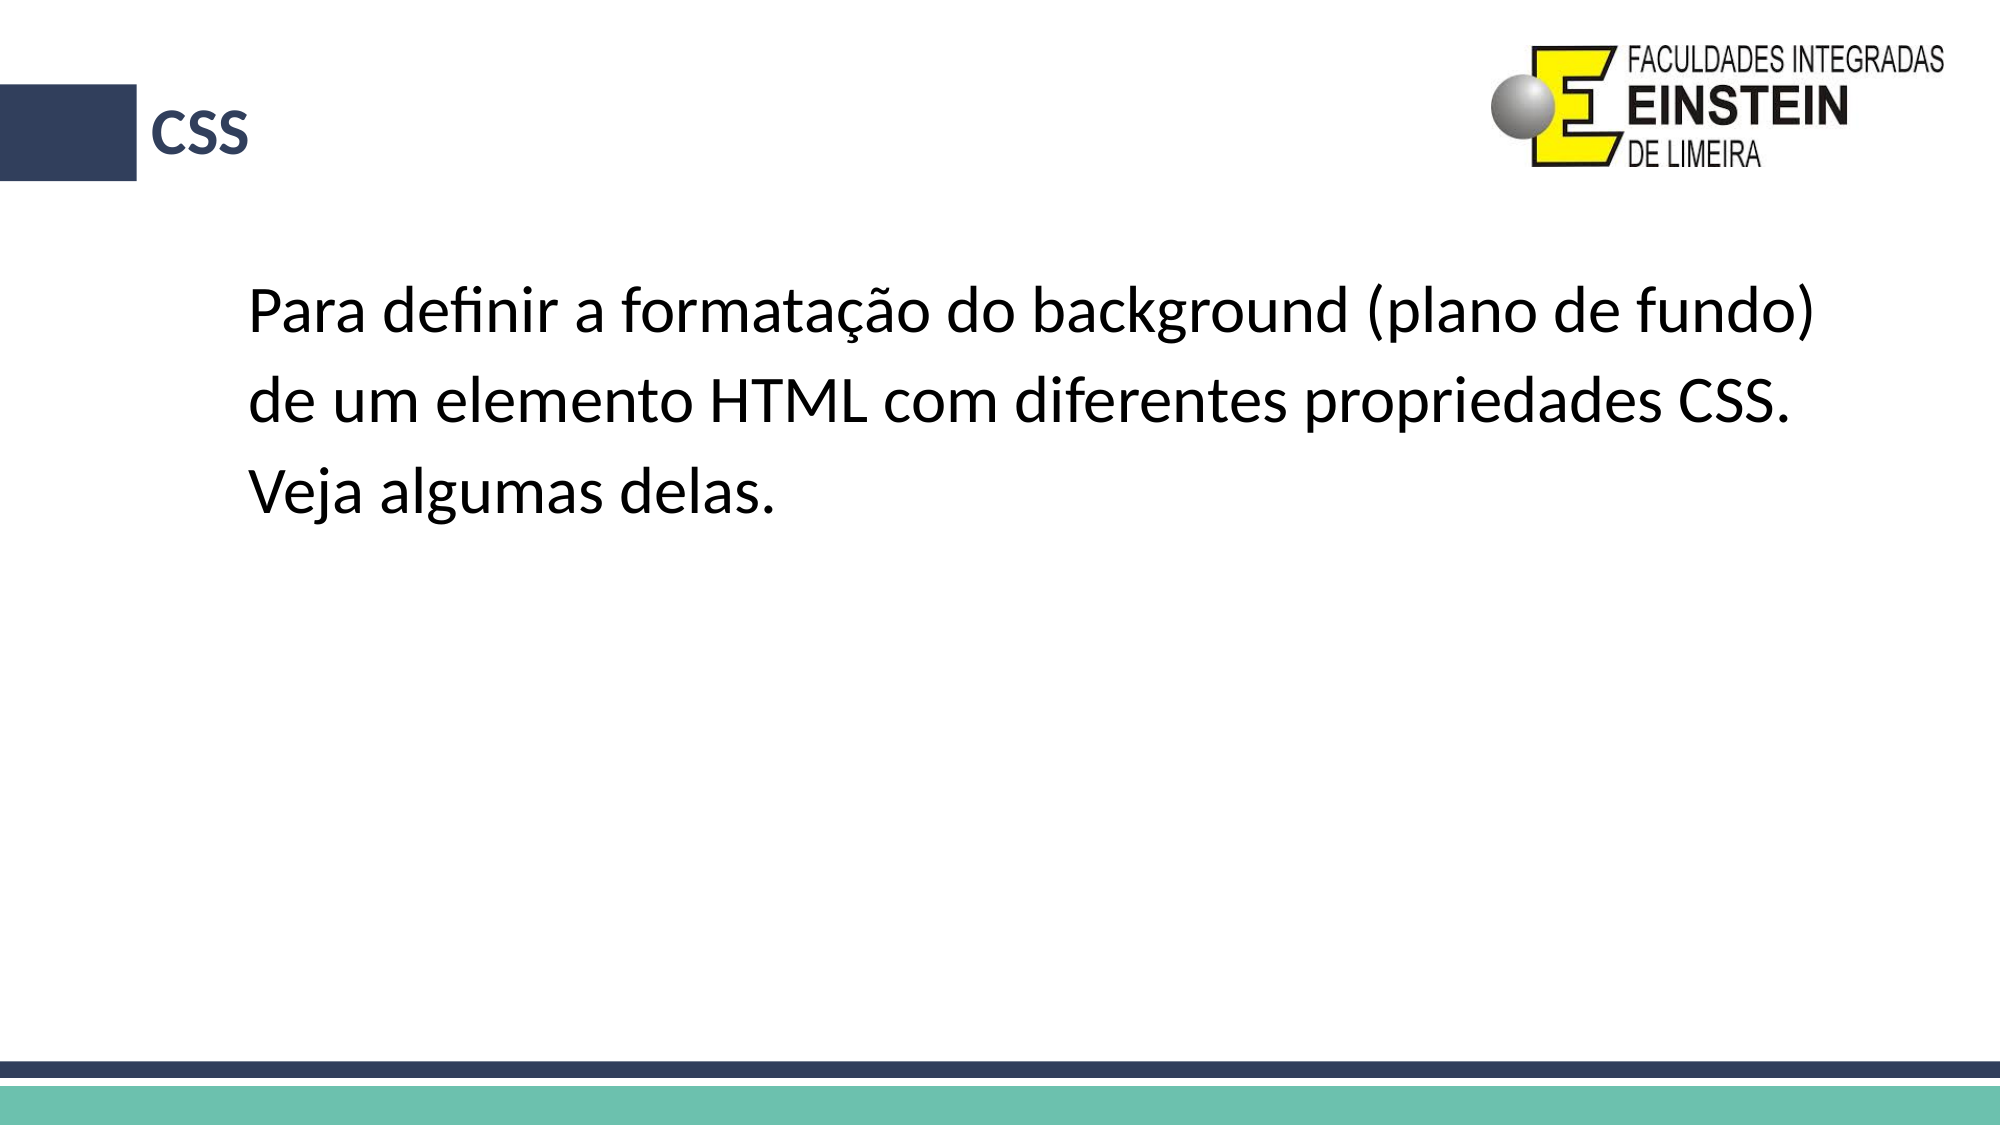

# CSS
Para definir a formatação do background (plano de fundo) de um elemento HTML com diferentes propriedades CSS. Veja algumas delas.